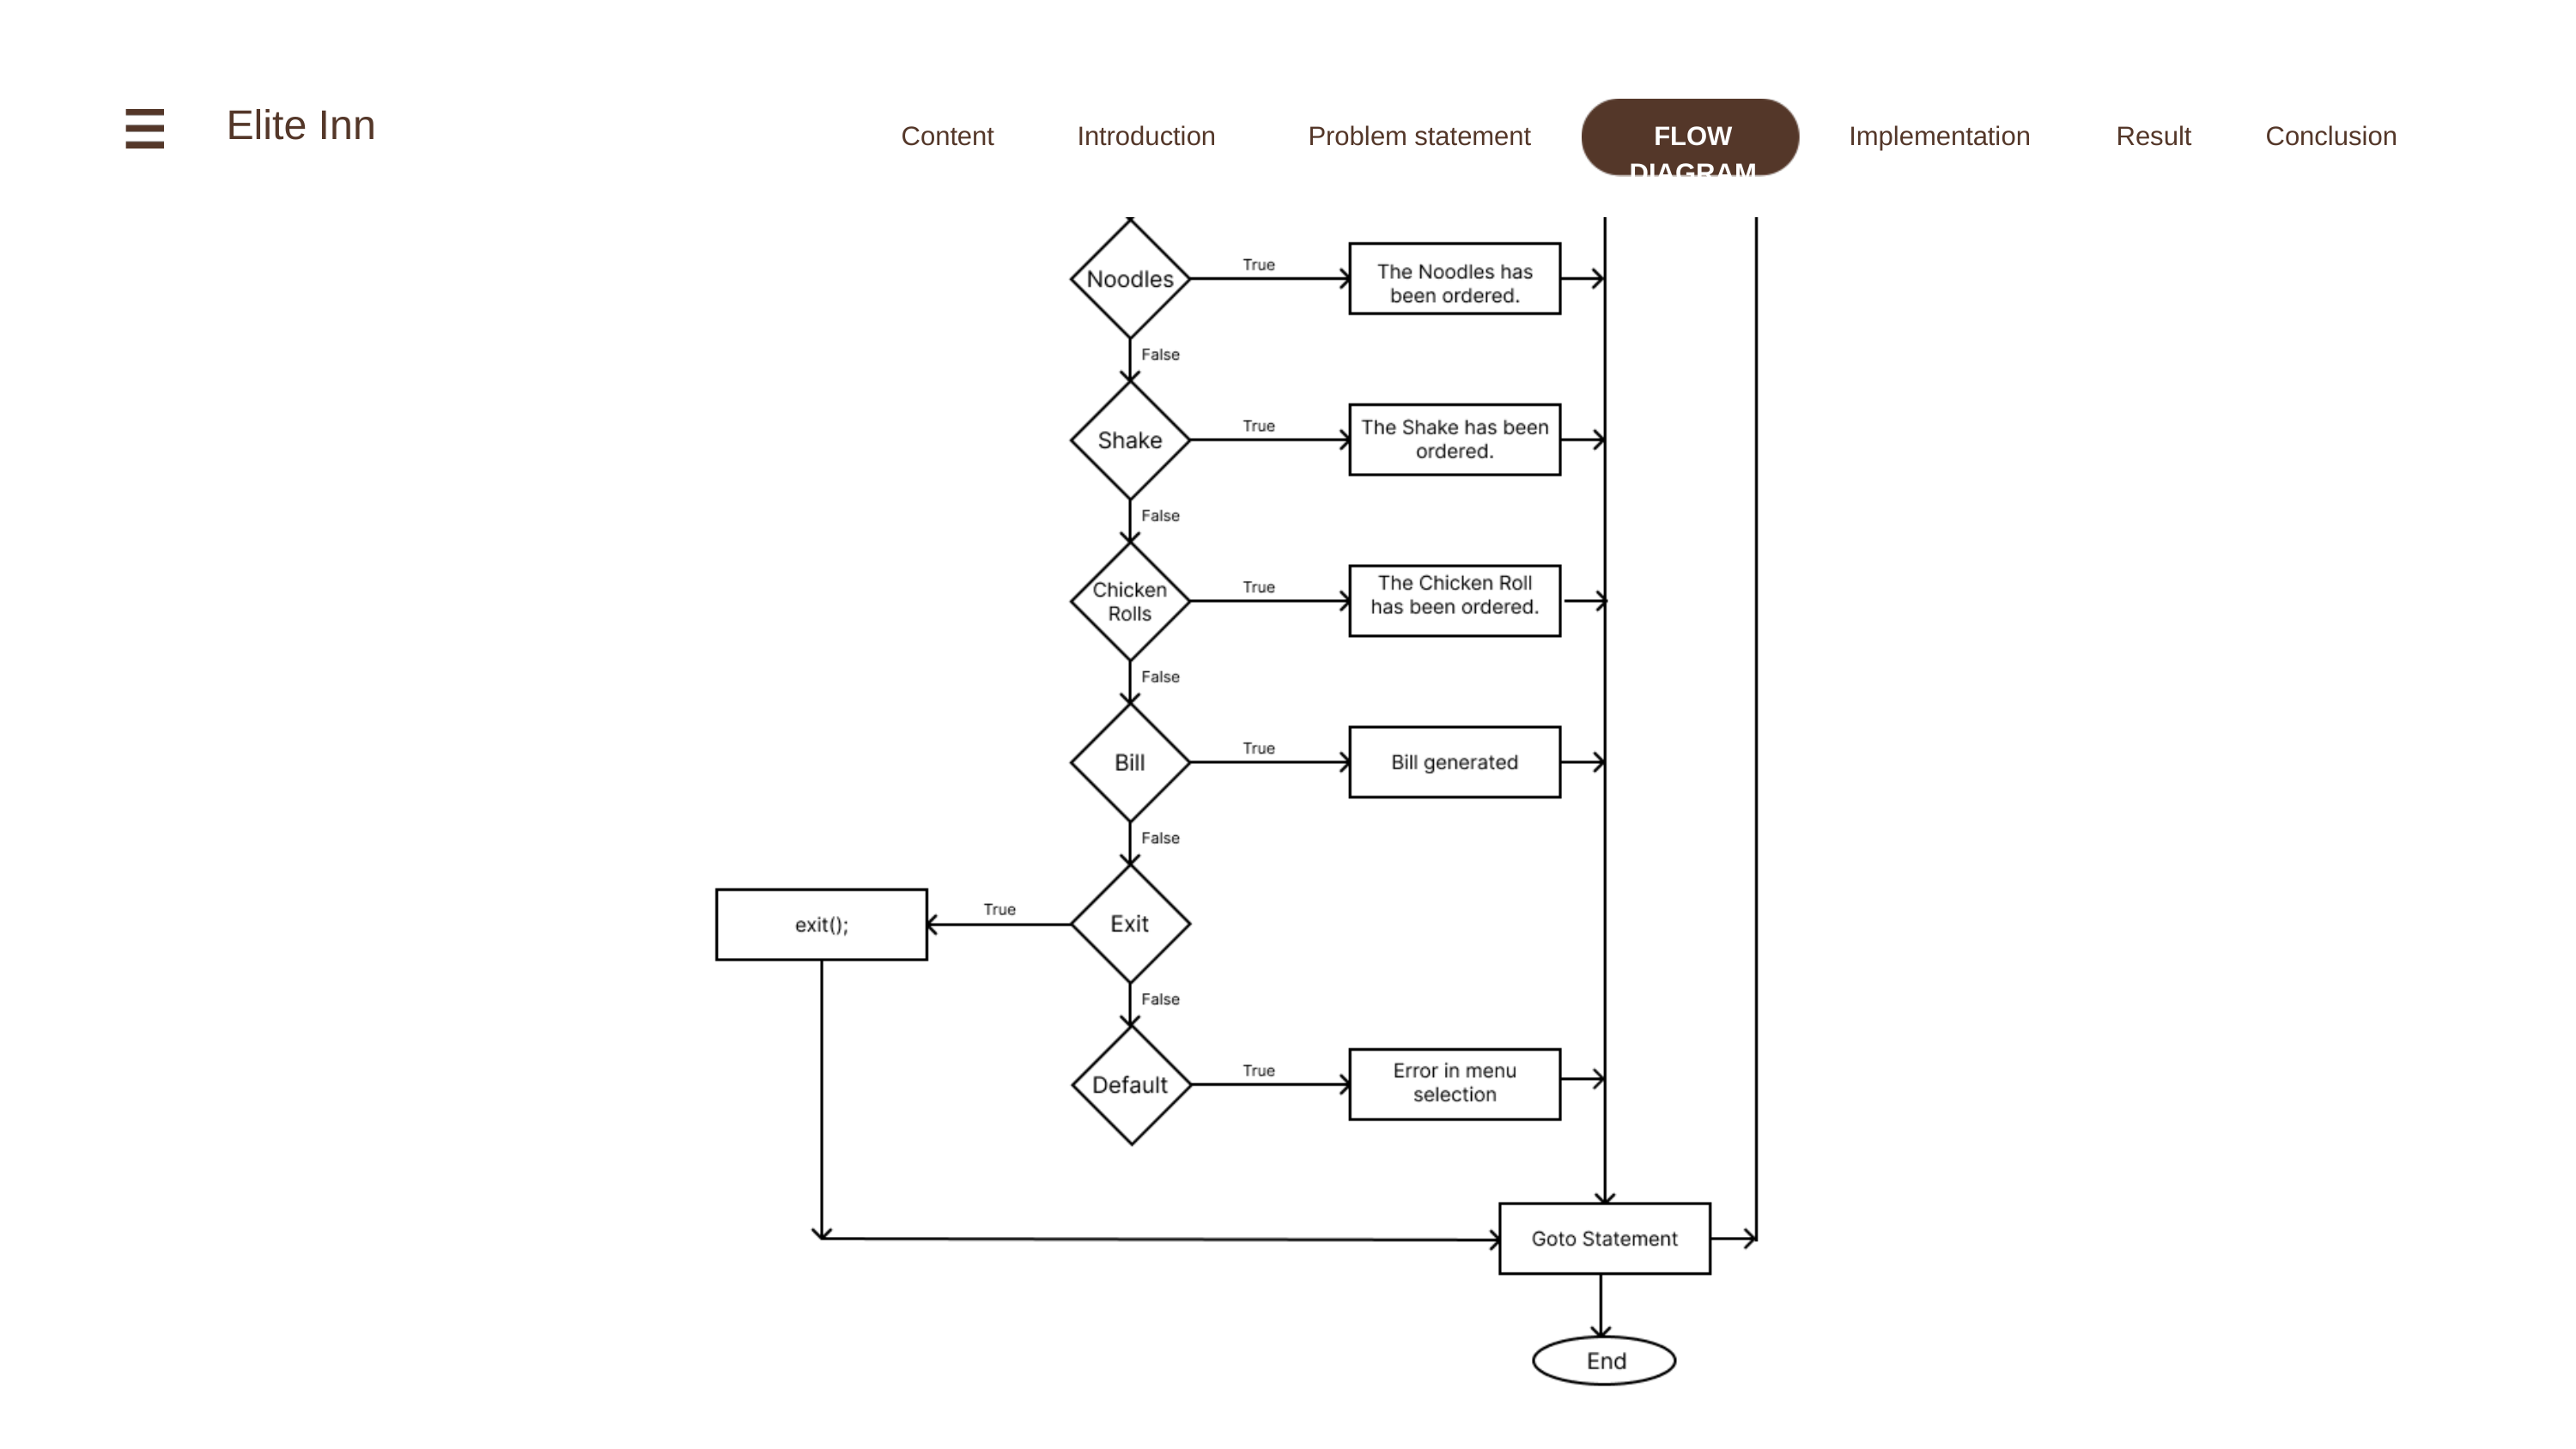

Elite Inn

Content
Introduction
Problem statement
FLOW DIAGRAM
Implementation
Result
Conclusion